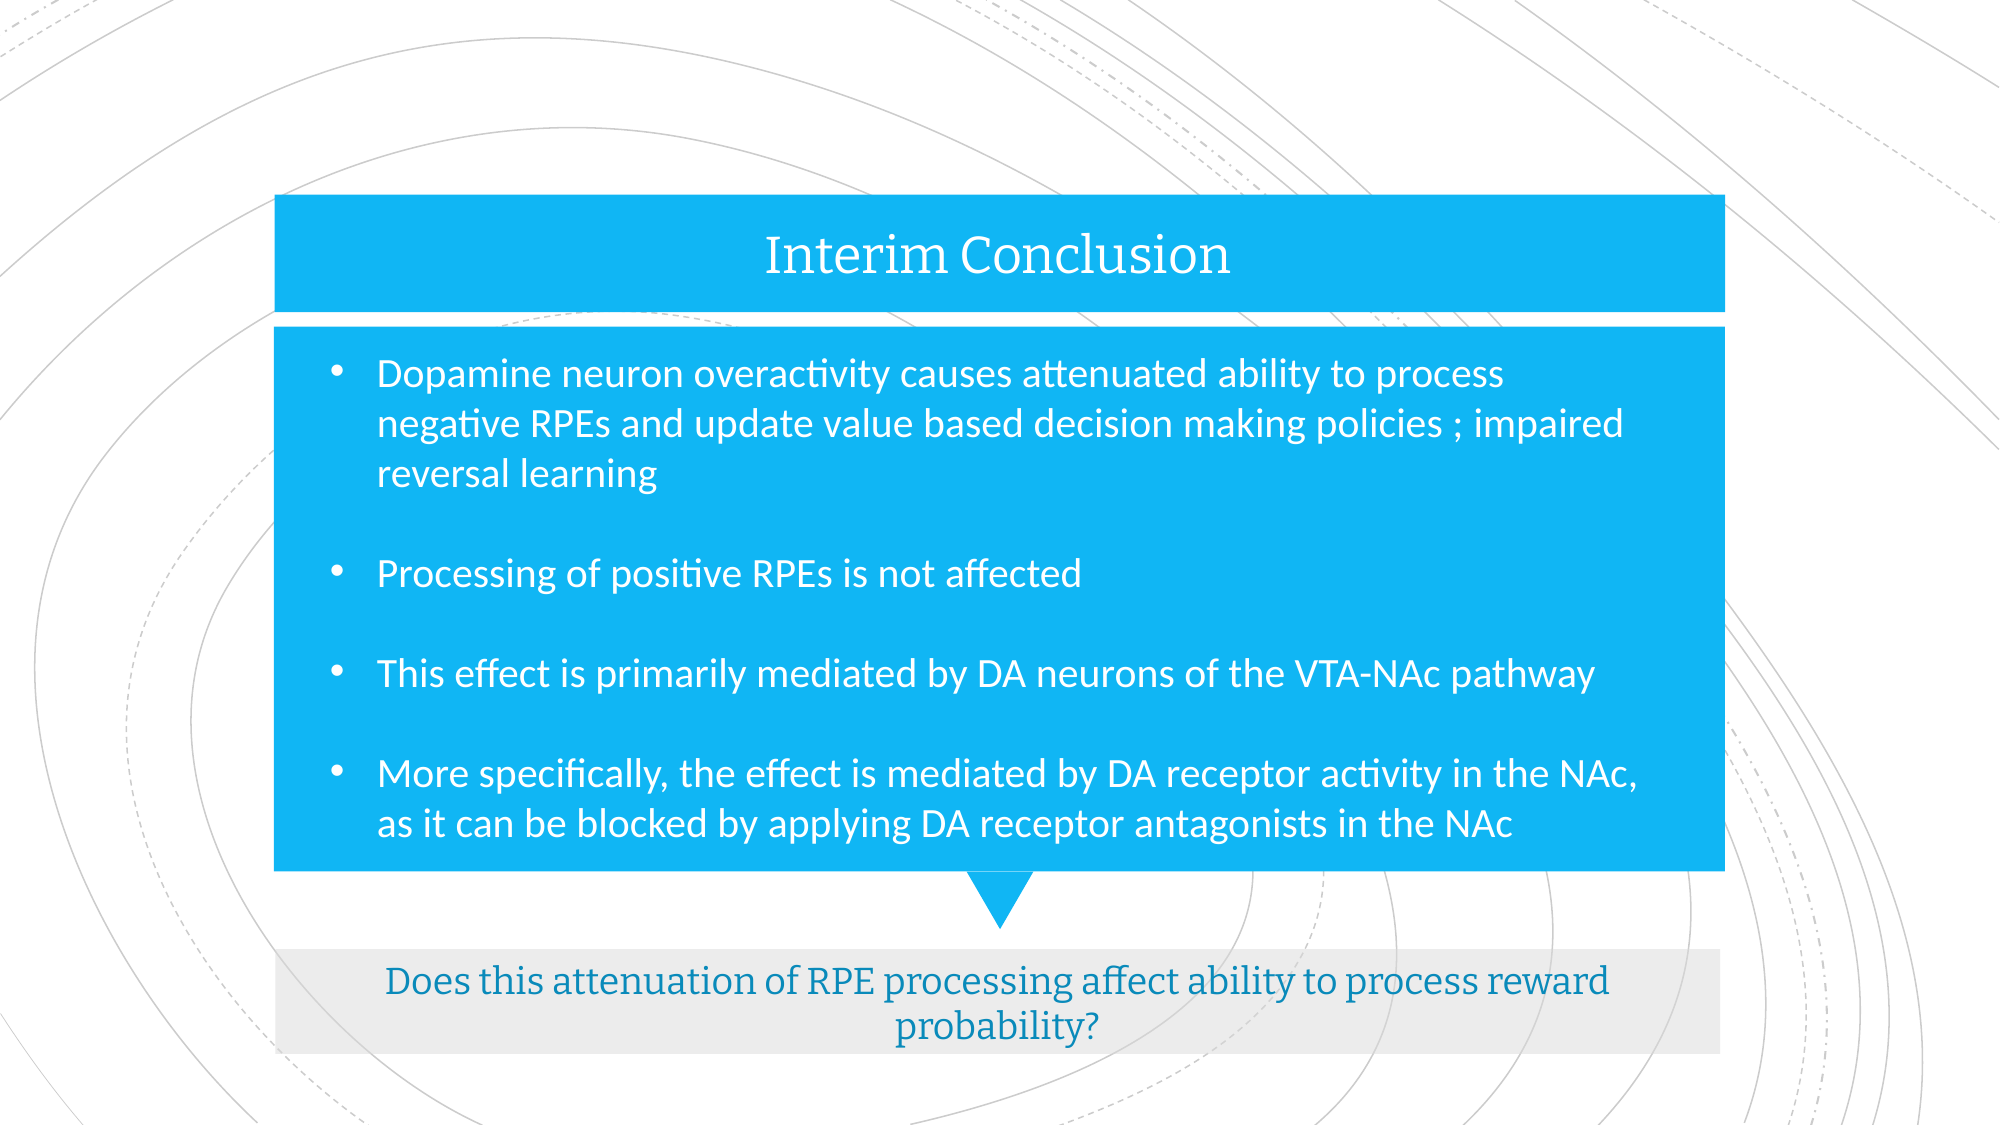

Interim Conclusion
Dopamine neuron overactivity causes attenuated ability to process negative RPEs and update value based decision making policies ; impaired reversal learning

Processing of positive RPEs is not affected

This effect is primarily mediated by DA neurons of the VTA-NAc pathway

More specifically, the effect is mediated by DA receptor activity in the NAc, as it can be blocked by applying DA receptor antagonists in the NAc

Does this attenuation of RPE processing affect ability to process reward probability?